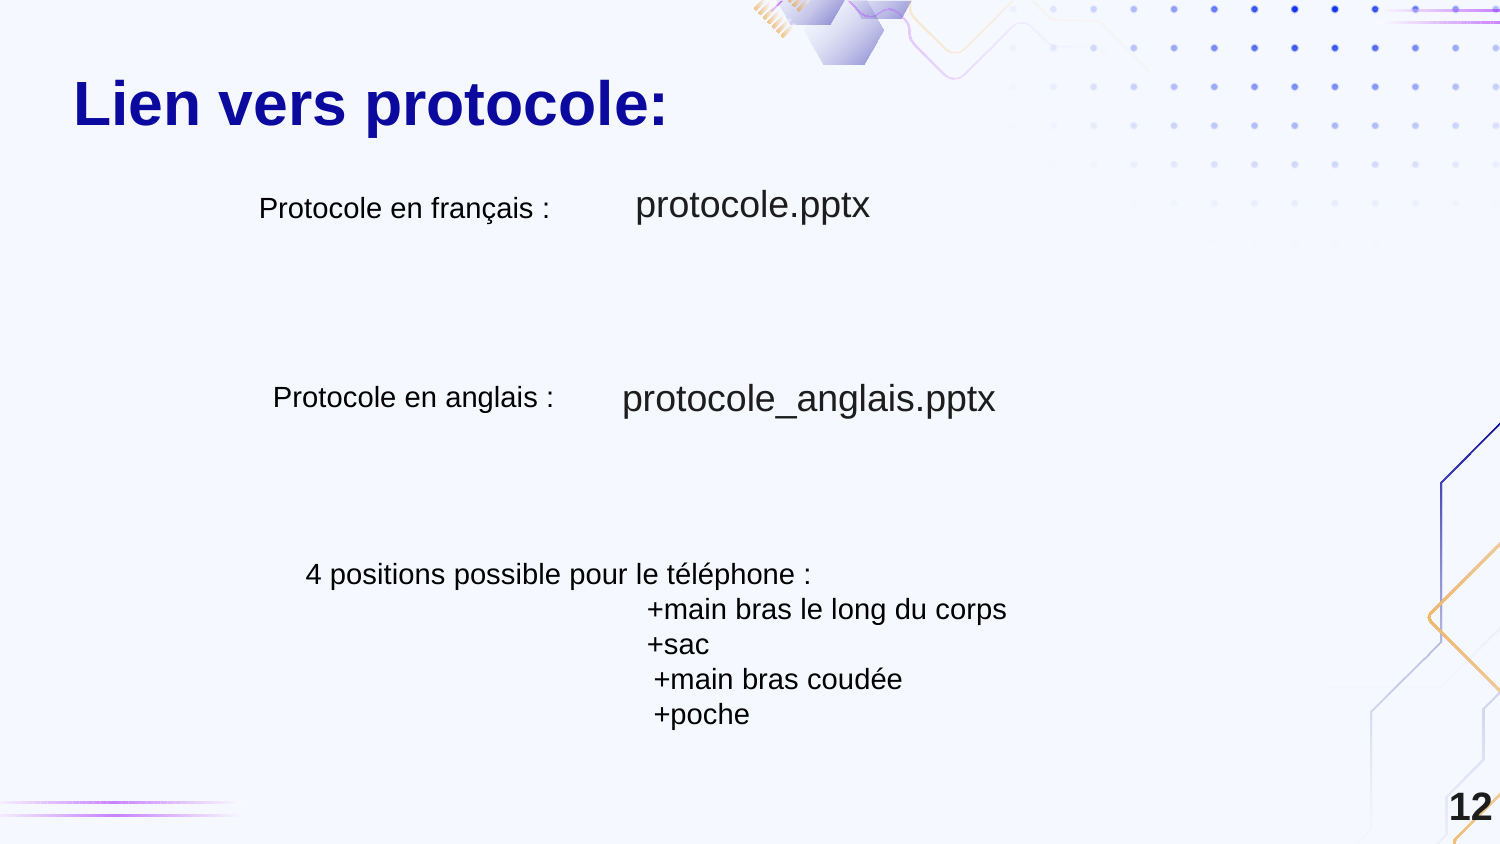

Lien vers protocole:
protocole.pptx
Protocole en français :
Protocole en anglais :
protocole_anglais.pptx
4 positions possible pour le téléphone :
		     +main bras le long du corps
		     +sac
	                        +main bras coudée
	                        +poche
12